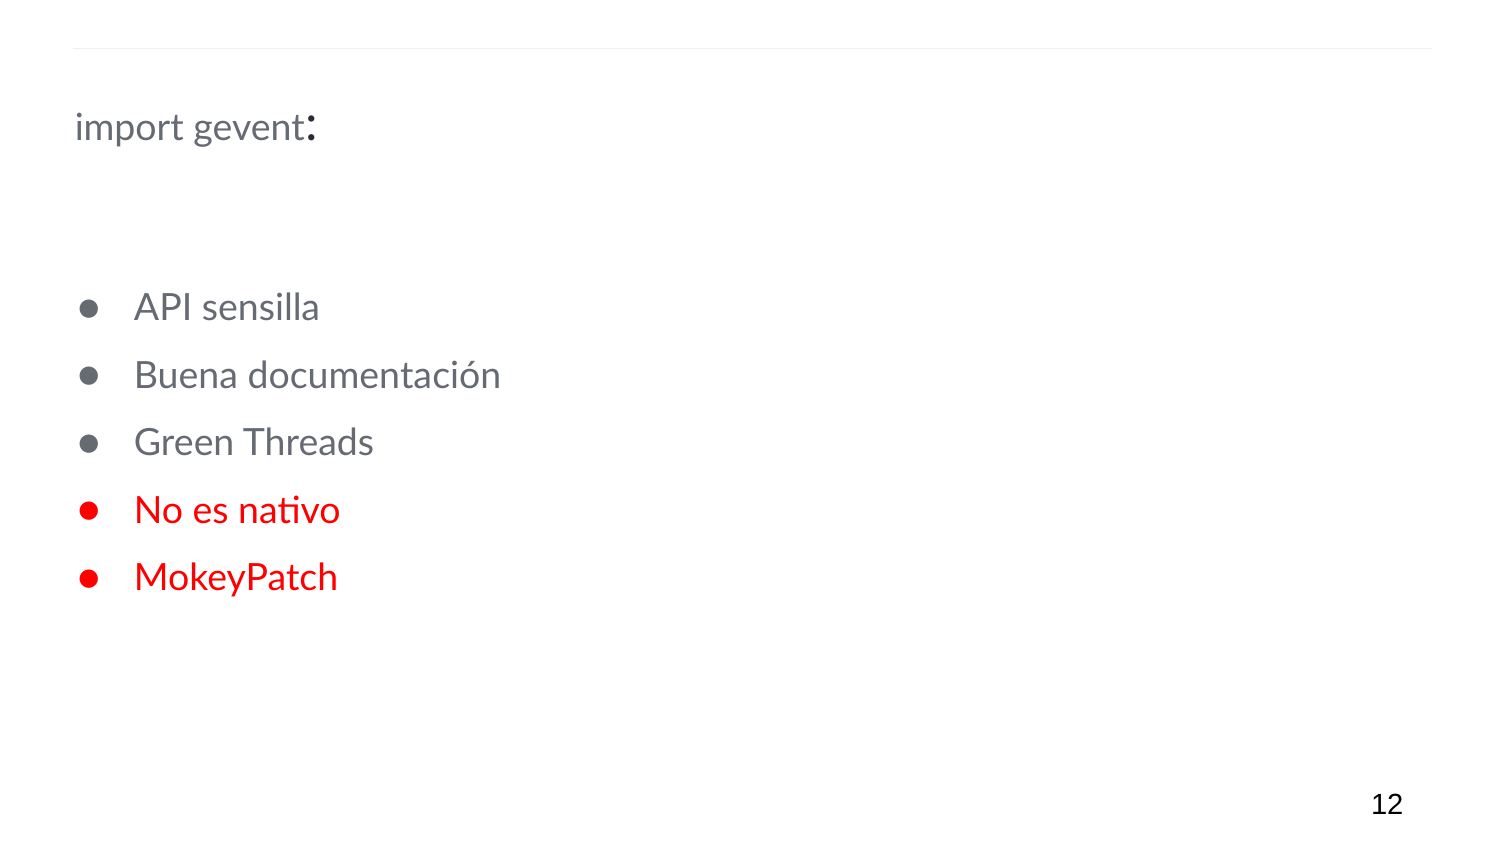

import gevent:
API sensilla
Buena documentación
Green Threads
No es nativo
MokeyPatch

12